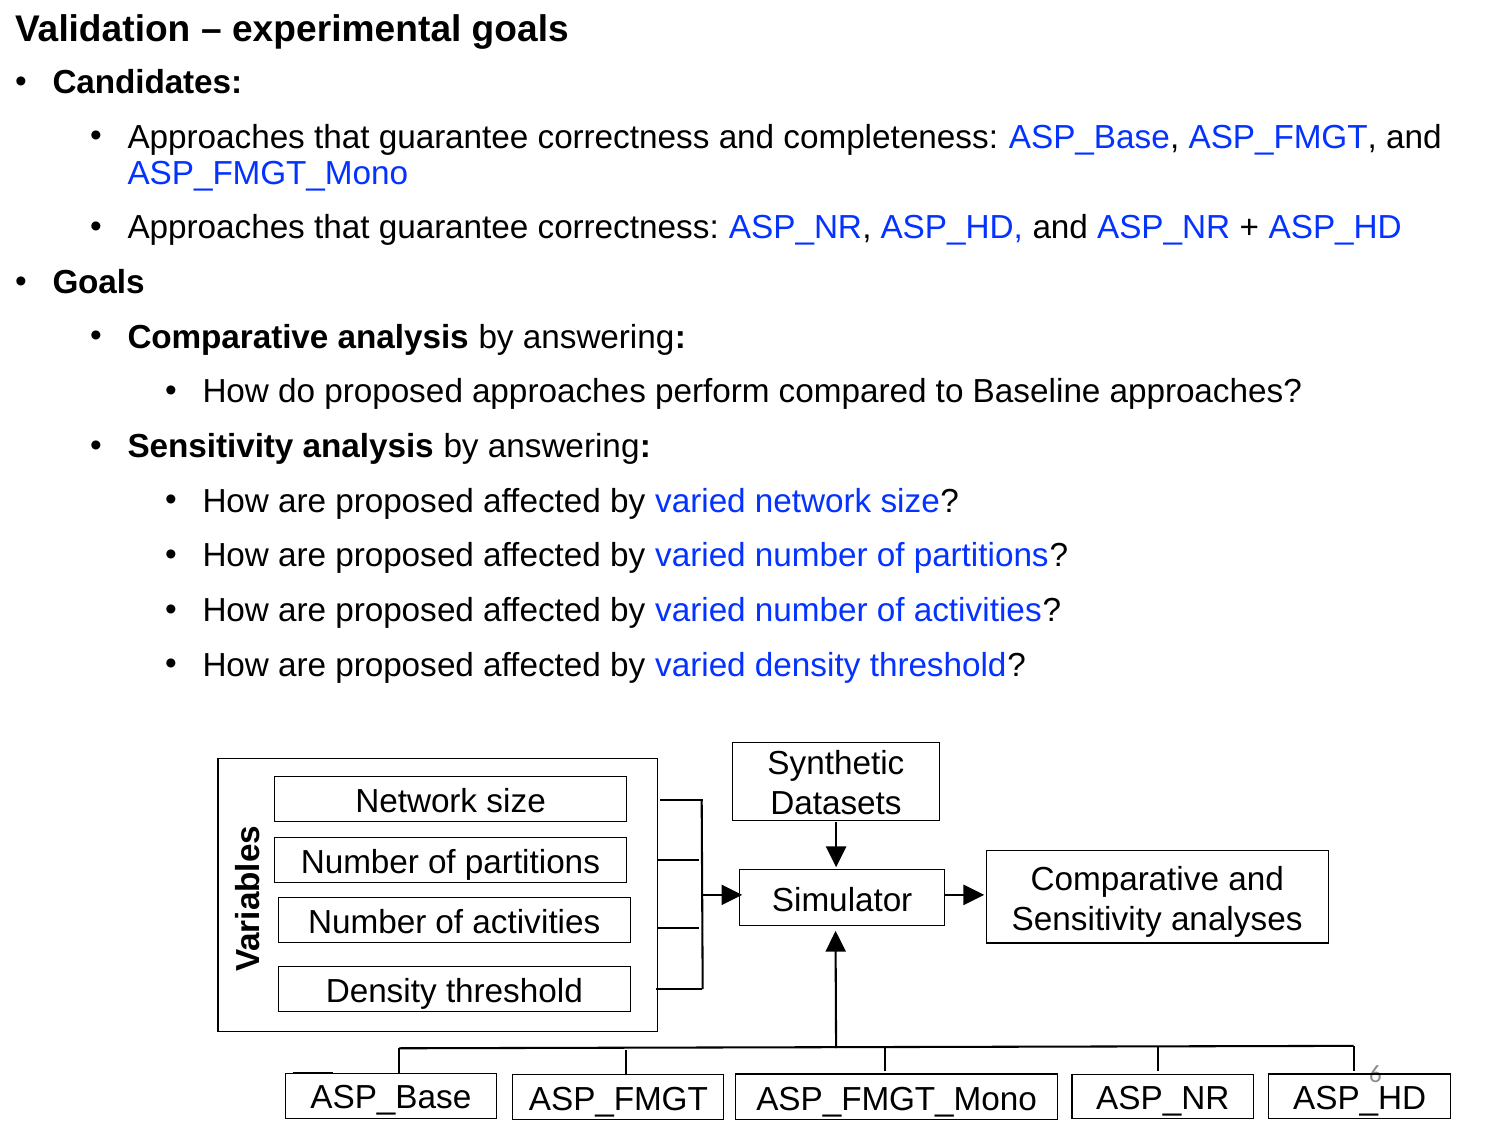

Validation – experimental goals
Candidates:
Approaches that guarantee correctness and completeness: ASP_Base, ASP_FMGT, and ASP_FMGT_Mono
Approaches that guarantee correctness: ASP_NR, ASP_HD, and ASP_NR + ASP_HD
Goals
Comparative analysis by answering:
How do proposed approaches perform compared to Baseline approaches?
Sensitivity analysis by answering:
How are proposed affected by varied network size?
How are proposed affected by varied number of partitions?
How are proposed affected by varied number of activities?
How are proposed affected by varied density threshold?

Synthetic Datasets

Network size
Variables
Number of partitions
Comparative and Sensitivity analyses
Simulator
Number of activities
Density threshold
6
ASP_Base
ASP_FMGT_Mono
ASP_HD
ASP_NR
ASP_FMGT